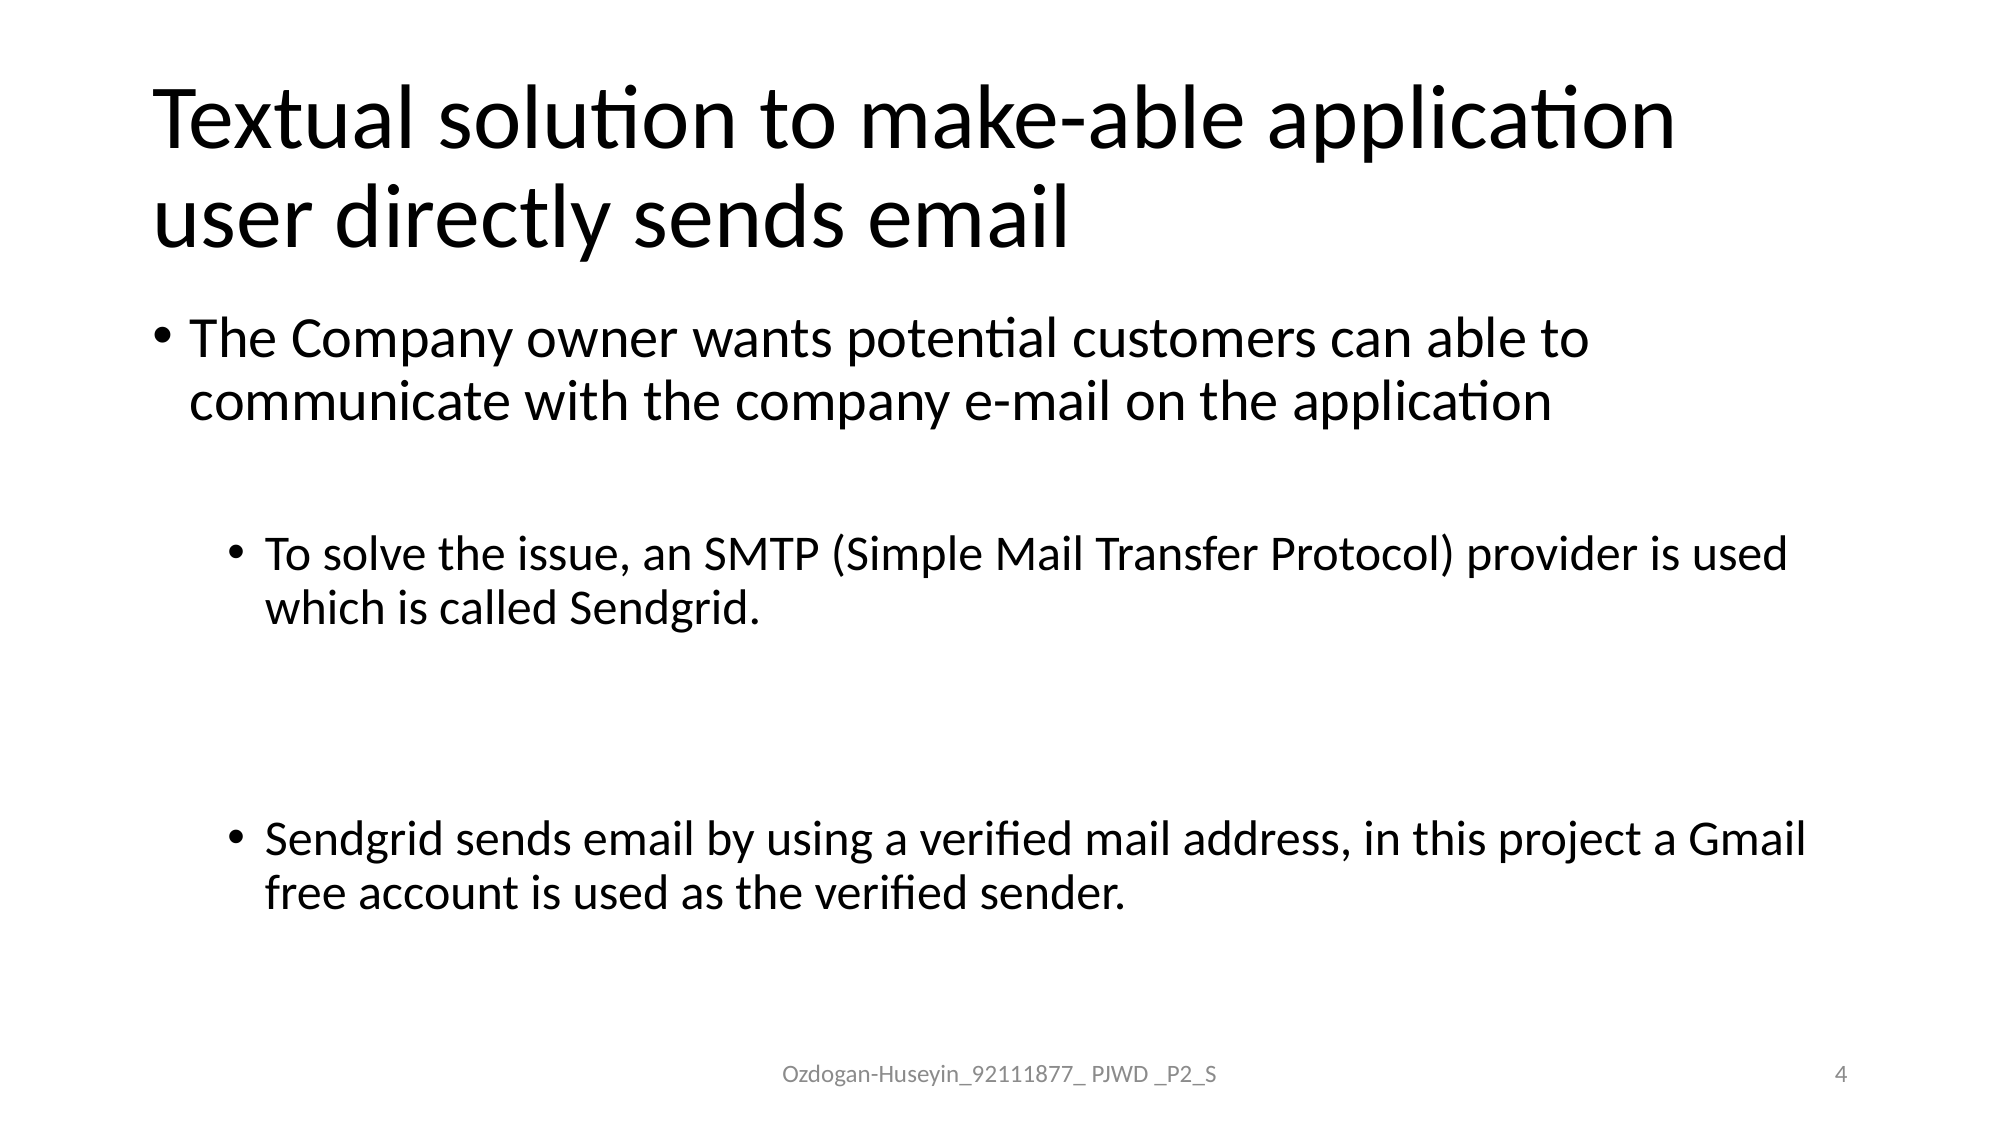

# Textual solution to make-able application user directly sends email
The Company owner wants potential customers can able to communicate with the company e-mail on the application

To solve the issue, an SMTP (Simple Mail Transfer Protocol) provider is used which is called Sendgrid.

Sendgrid sends email by using a verified mail address, in this project a Gmail free account is used as the verified sender.
Ozdogan-Huseyin_92111877_ PJWD _P2_S
4